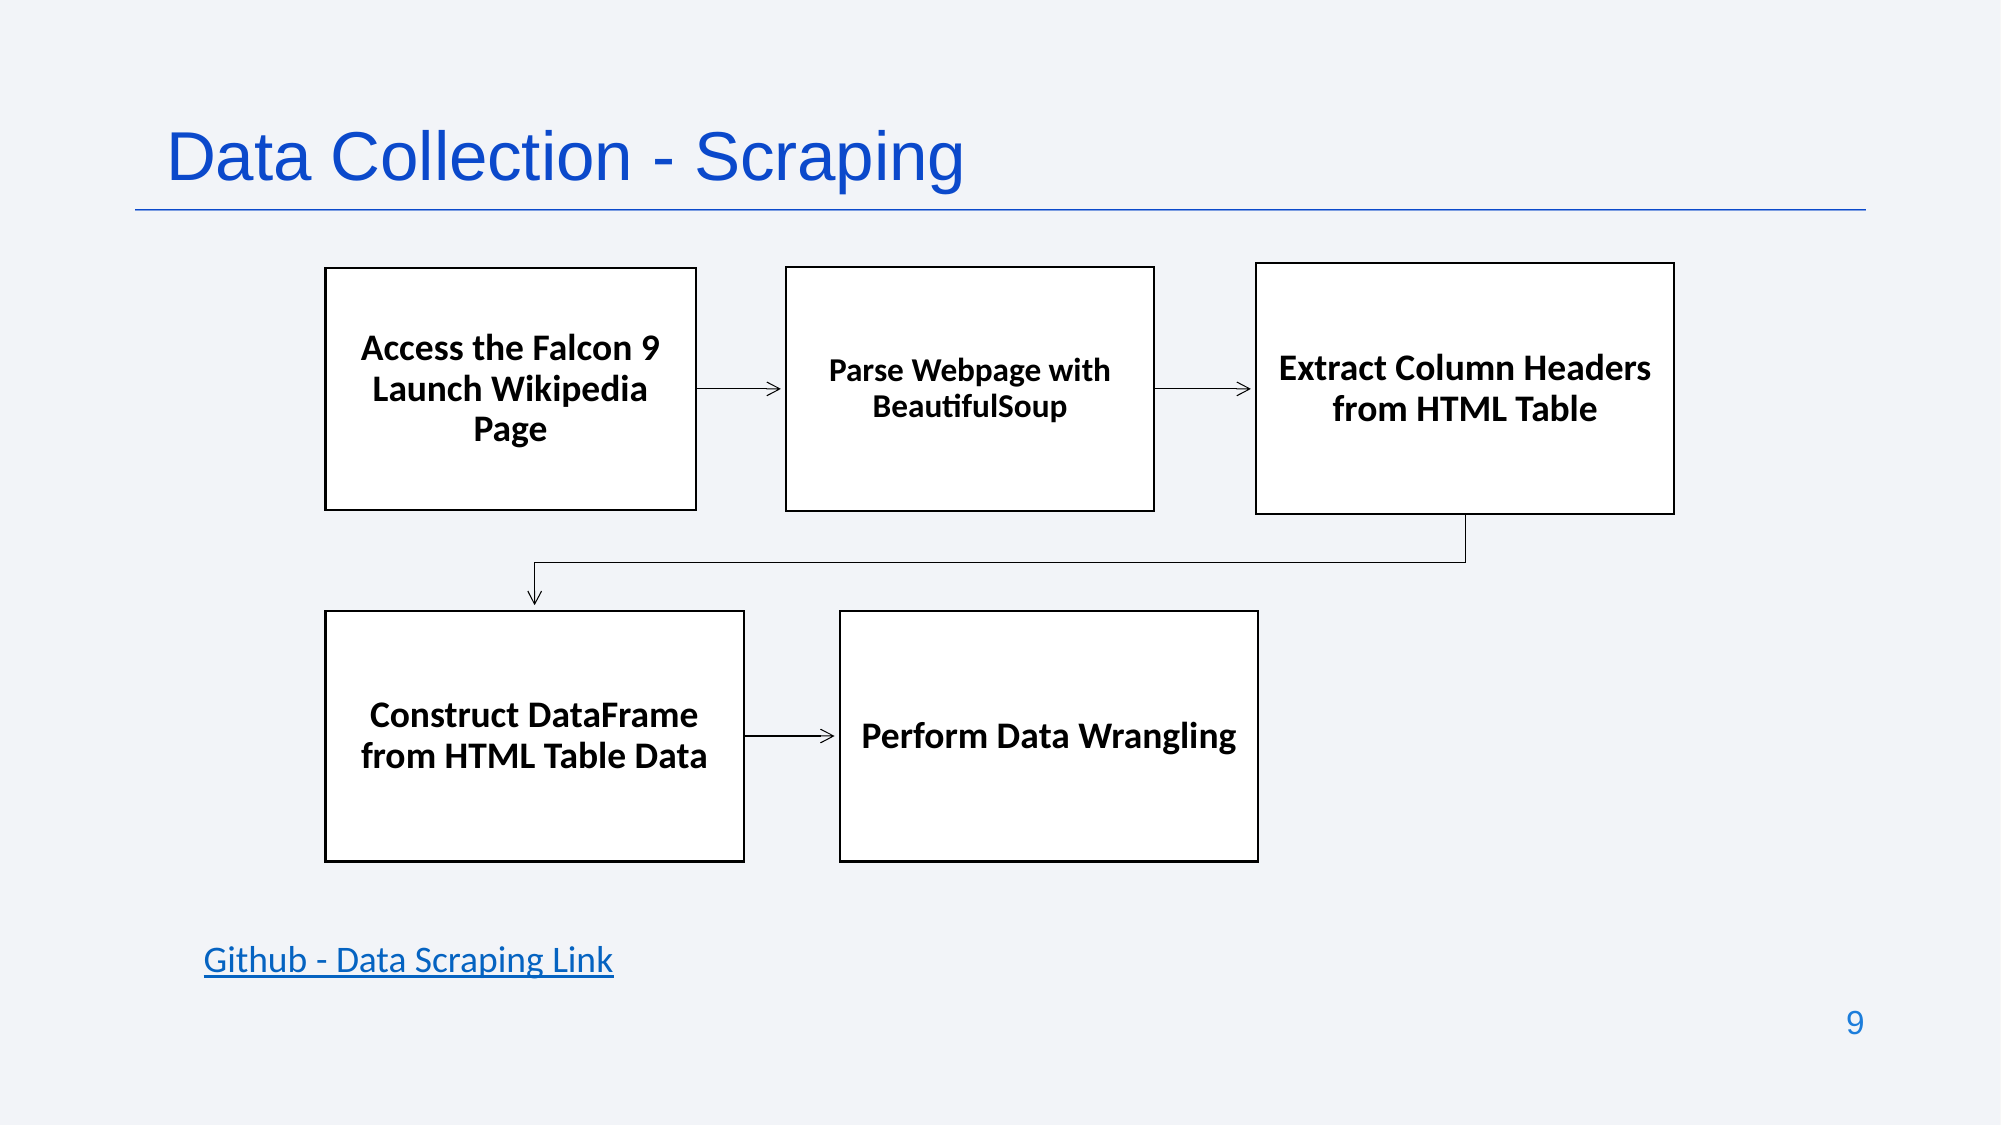

Data Collection - Scraping

Access the Falcon 9 Launch Wikipedia Page

Parse Webpage with BeautifulSoup

Extract Column Headers from HTML Table

Construct DataFrame from HTML Table Data
Perform Data Wrangling
Github - Data Scraping Link
9